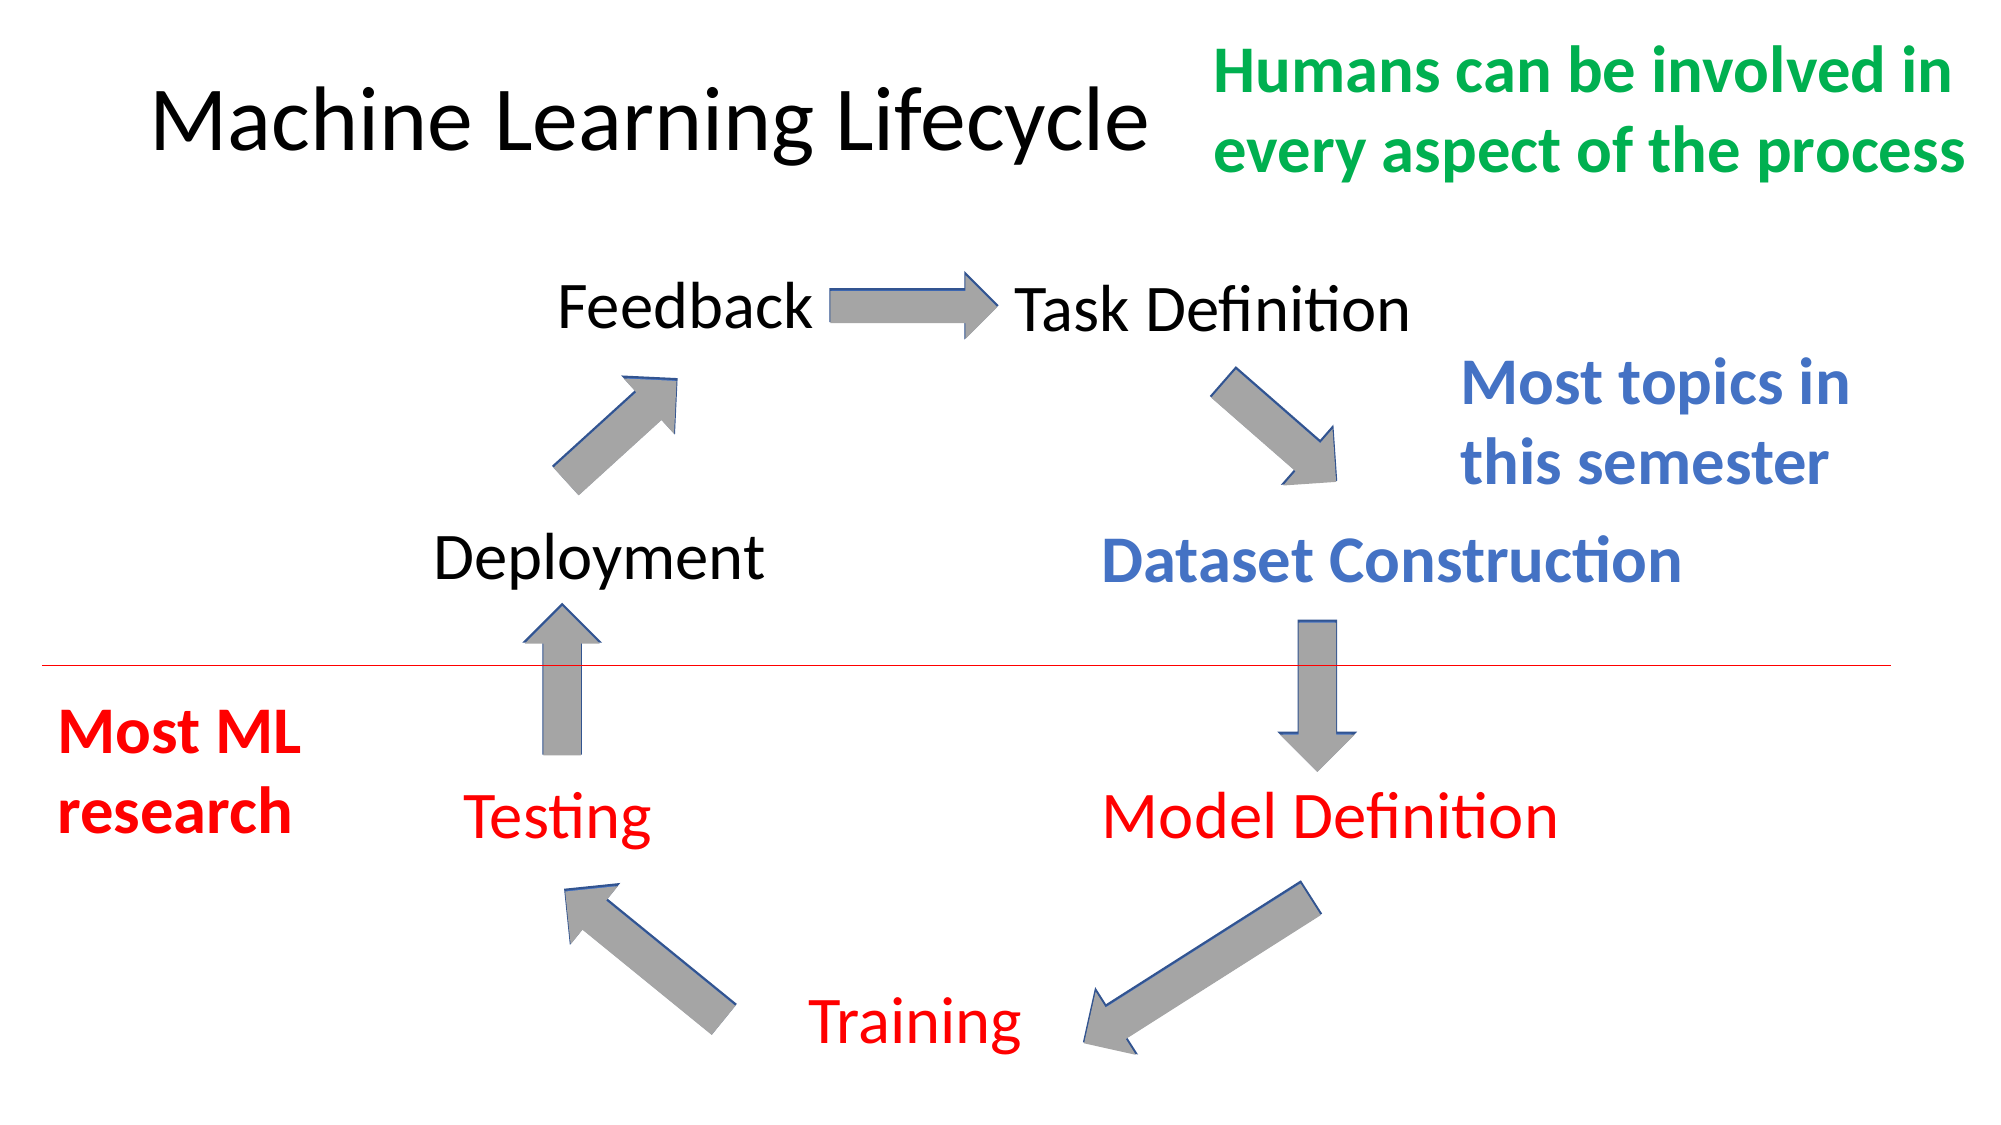

# Machine Learning Lifecycle
Humans can be involved in every aspect of the process
Feedback
Task Definition

Most topics in this semester

Deployment
Dataset Construction

Most ML research
Testing
Model Definition

Training